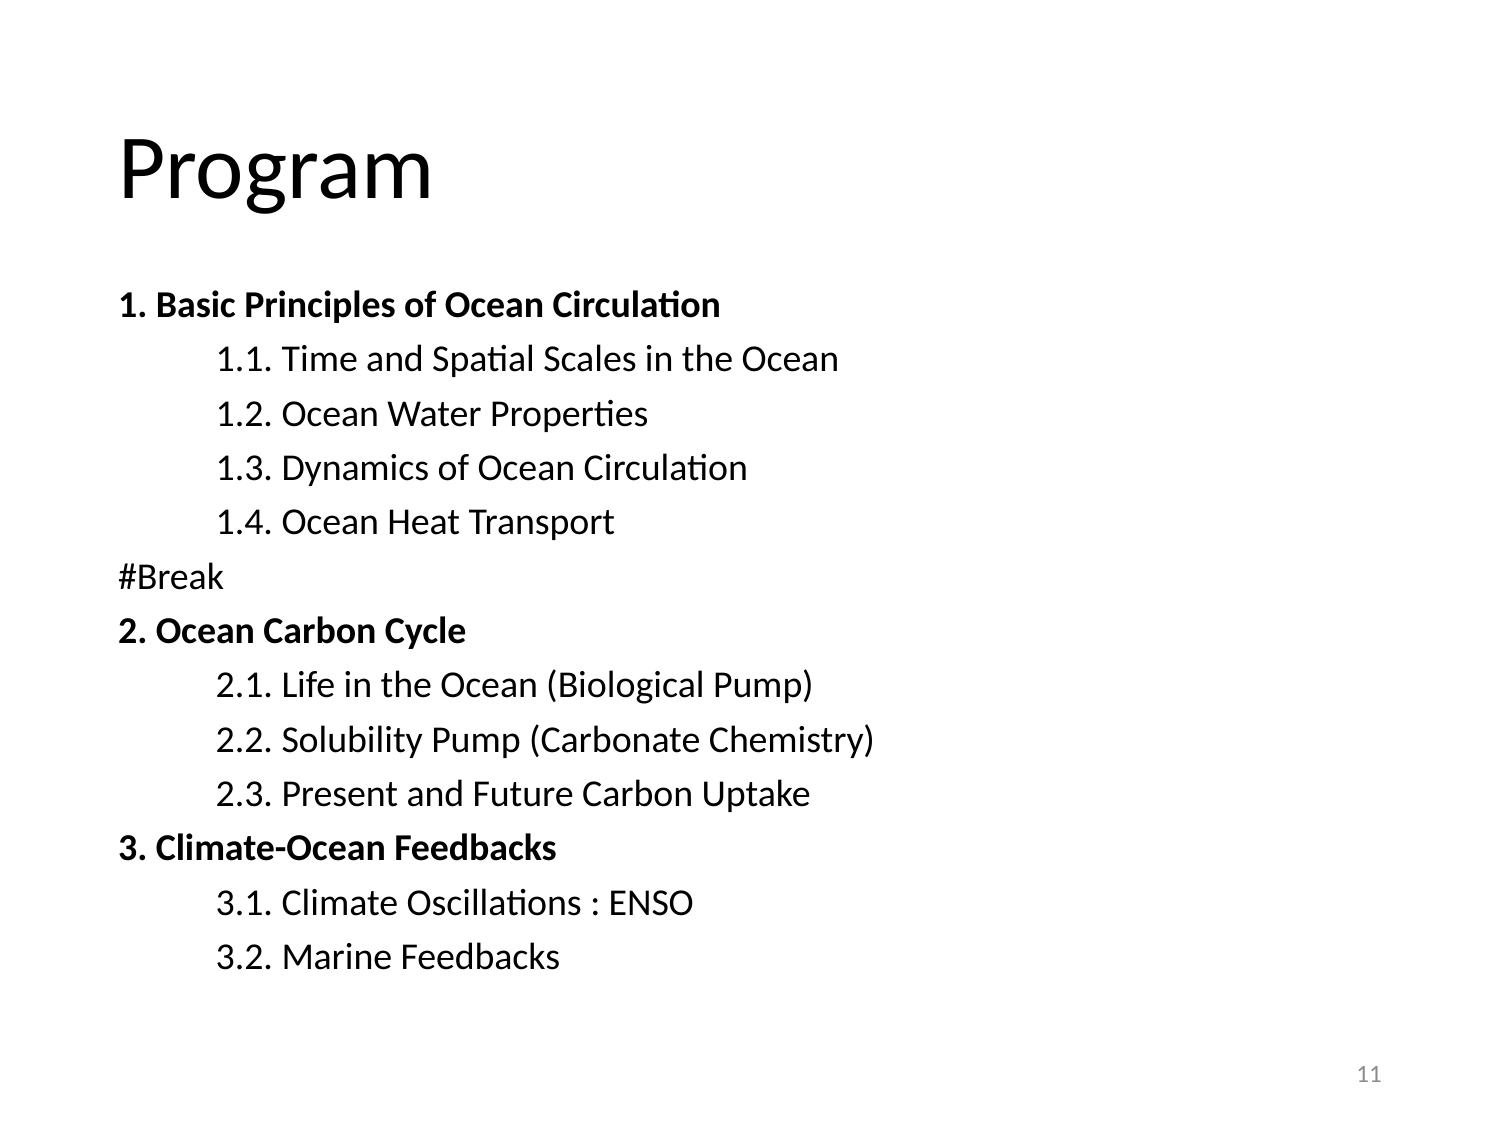

# Program
1. Basic Principles of Ocean Circulation
	1.1. Time and Spatial Scales in the Ocean
	1.2. Ocean Water Properties
	1.3. Dynamics of Ocean Circulation
	1.4. Ocean Heat Transport
#Break
2. Ocean Carbon Cycle
	2.1. Life in the Ocean (Biological Pump)
	2.2. Solubility Pump (Carbonate Chemistry)
	2.3. Present and Future Carbon Uptake
3. Climate-Ocean Feedbacks
	3.1. Climate Oscillations : ENSO
	3.2. Marine Feedbacks
11